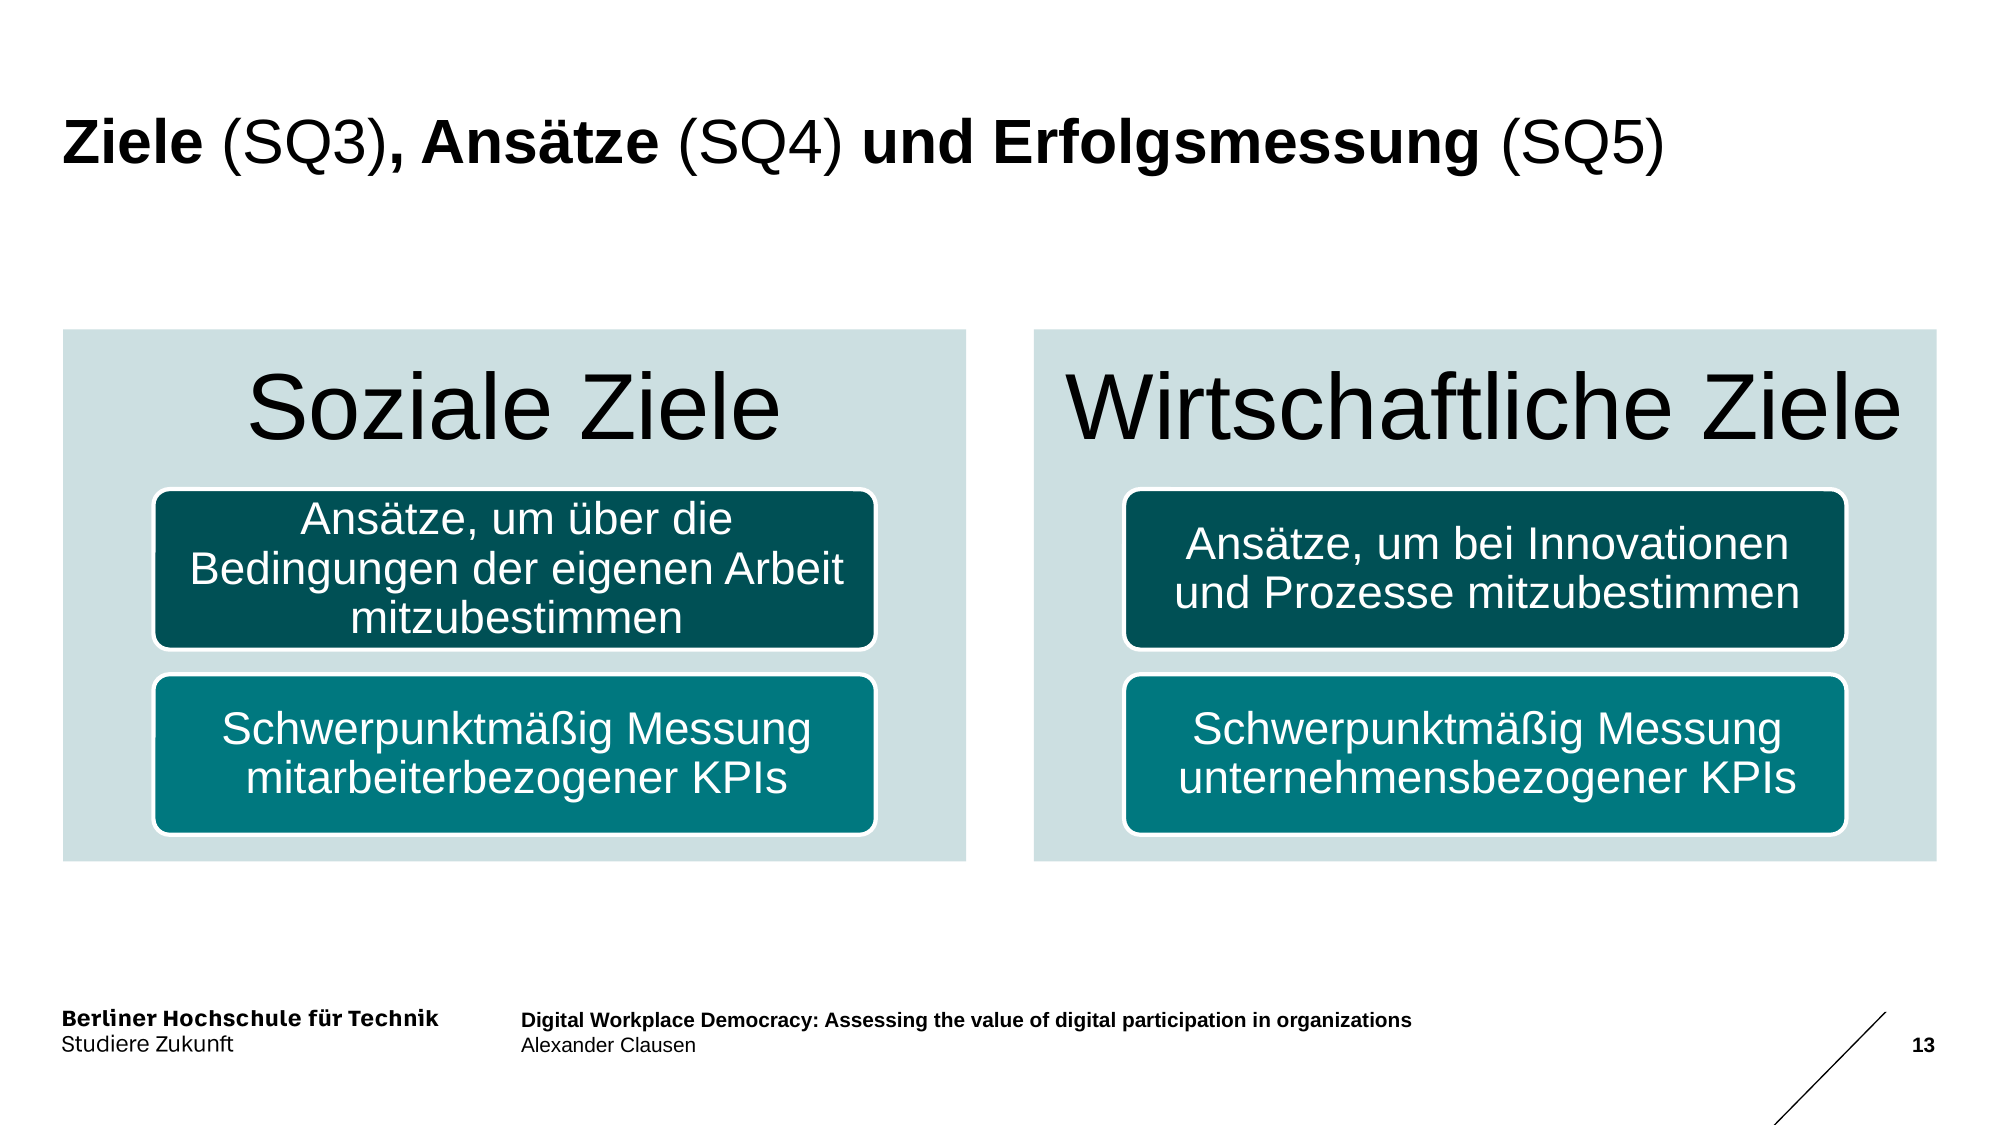

# Ziele (SQ3), Ansätze (SQ4) und Erfolgsmessung (SQ5)
Soziale Ziele
Ansätze, um über die Bedingungen der eigenen Arbeit mitzubestimmen
Schwerpunktmäßig Messung mitarbeiterbezogener KPIs
Wirtschaftliche Ziele
Ansätze, um bei Innovationen und Prozesse mitzubestimmen
Schwerpunktmäßig Messung unternehmensbezogener KPIs

Digital Workplace Democracy: Assessing the value of digital participation in organizations
Alexander Clausen
13